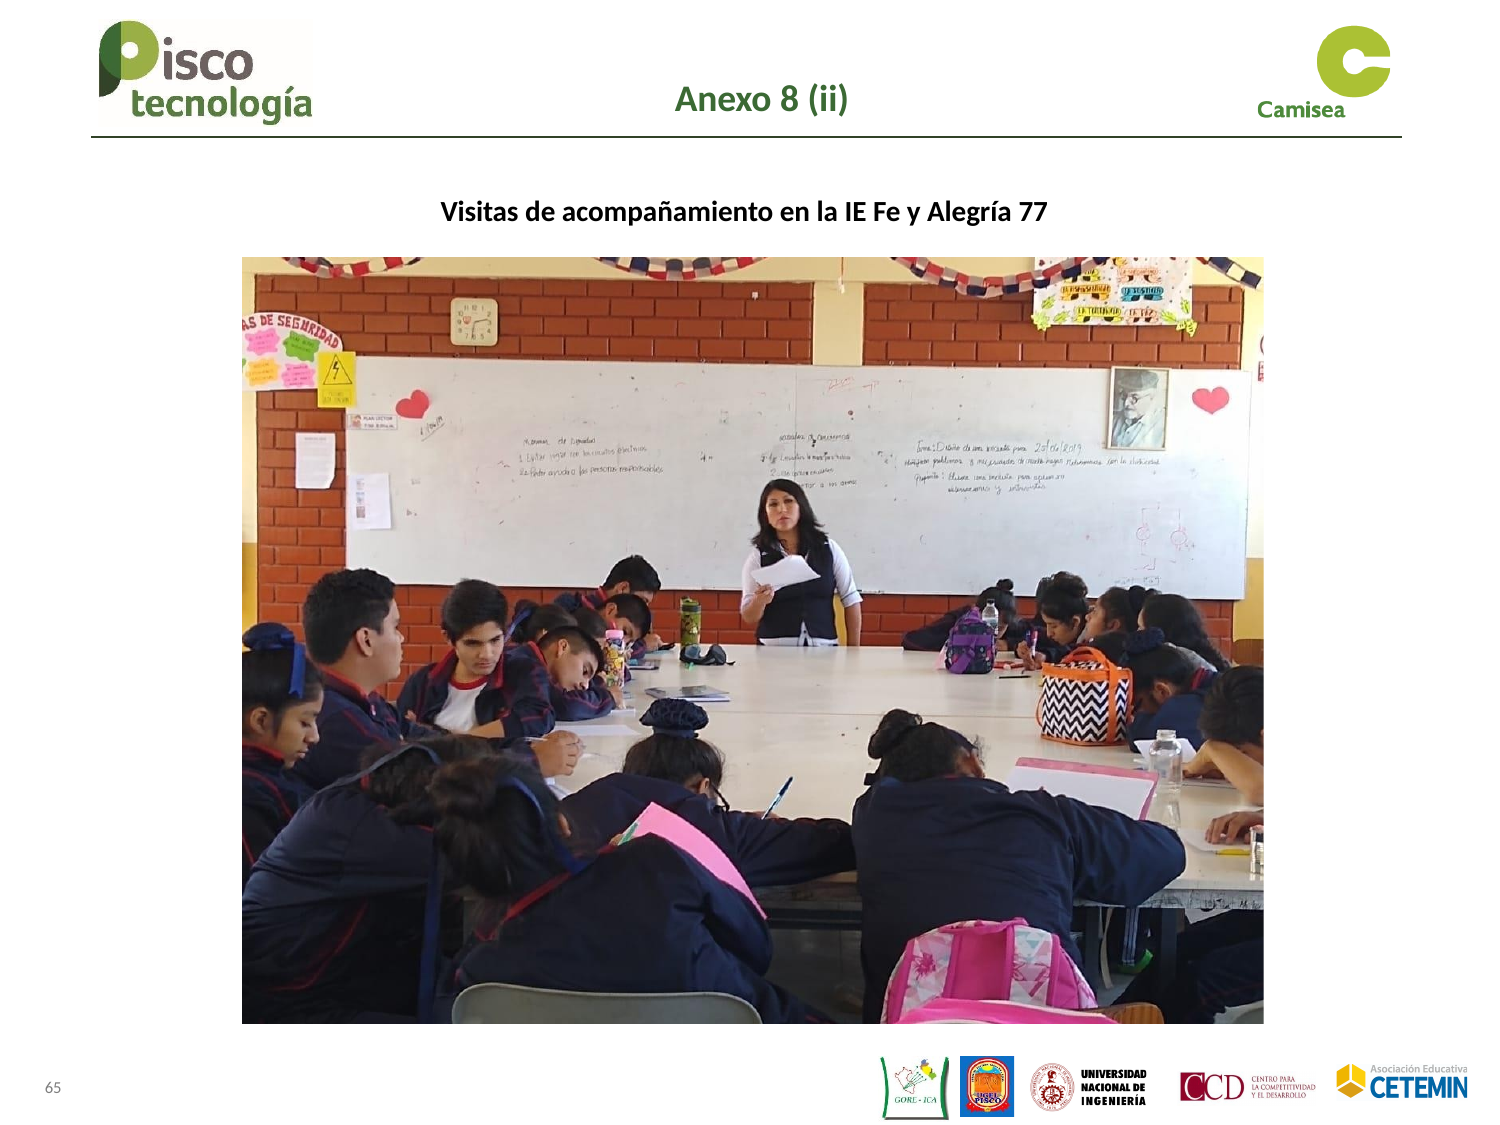

Anexo 8 (ii)

Visitas de acompañamiento en la IE Fe y Alegría 77

65